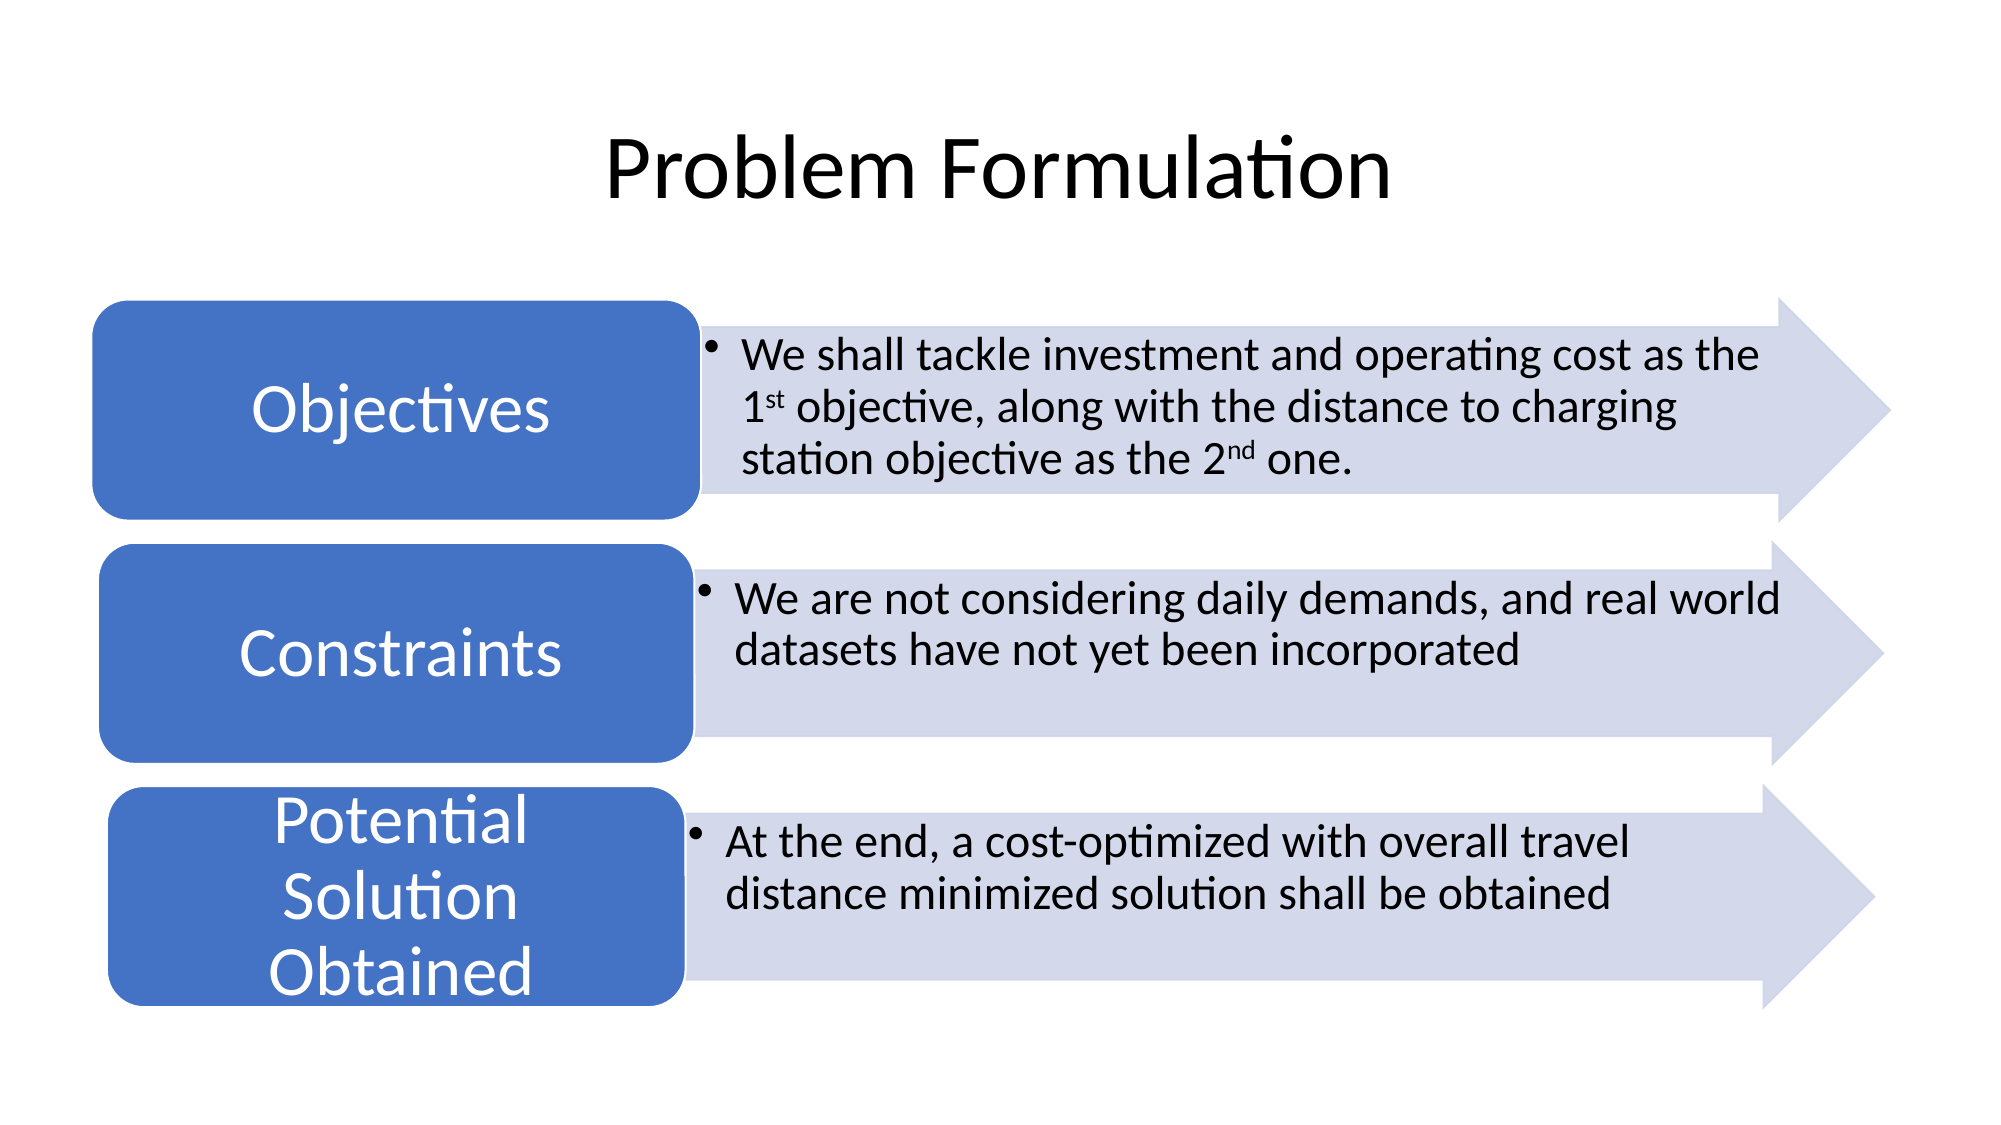

# Problem Formulation
We shall tackle investment and operating cost as the 1st objective, along with the distance to charging station objective as the 2nd one.
Objectives
We are not considering daily demands, and real world datasets have not yet been incorporated
Constraints
At the end, a cost-optimized with overall travel distance minimized solution shall be obtained
Potential Solution Obtained